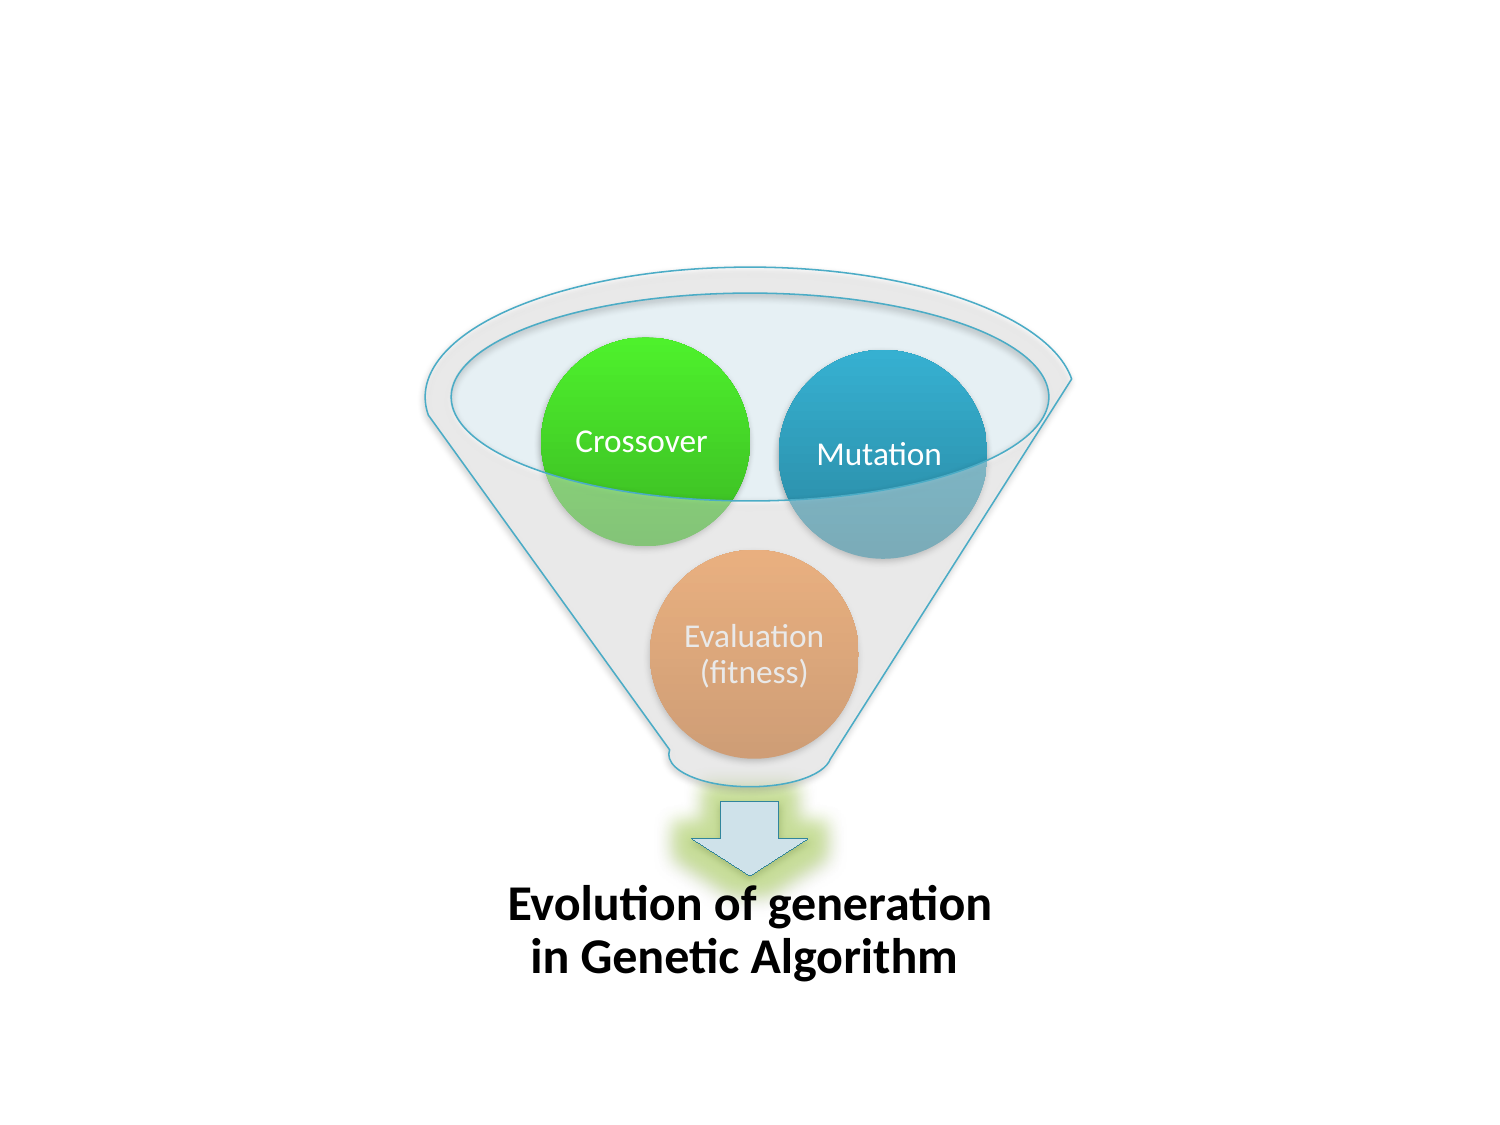

#
Evolution of generation in Genetic Algorithm
Mutation
Crossover
Evaluation (fitness)